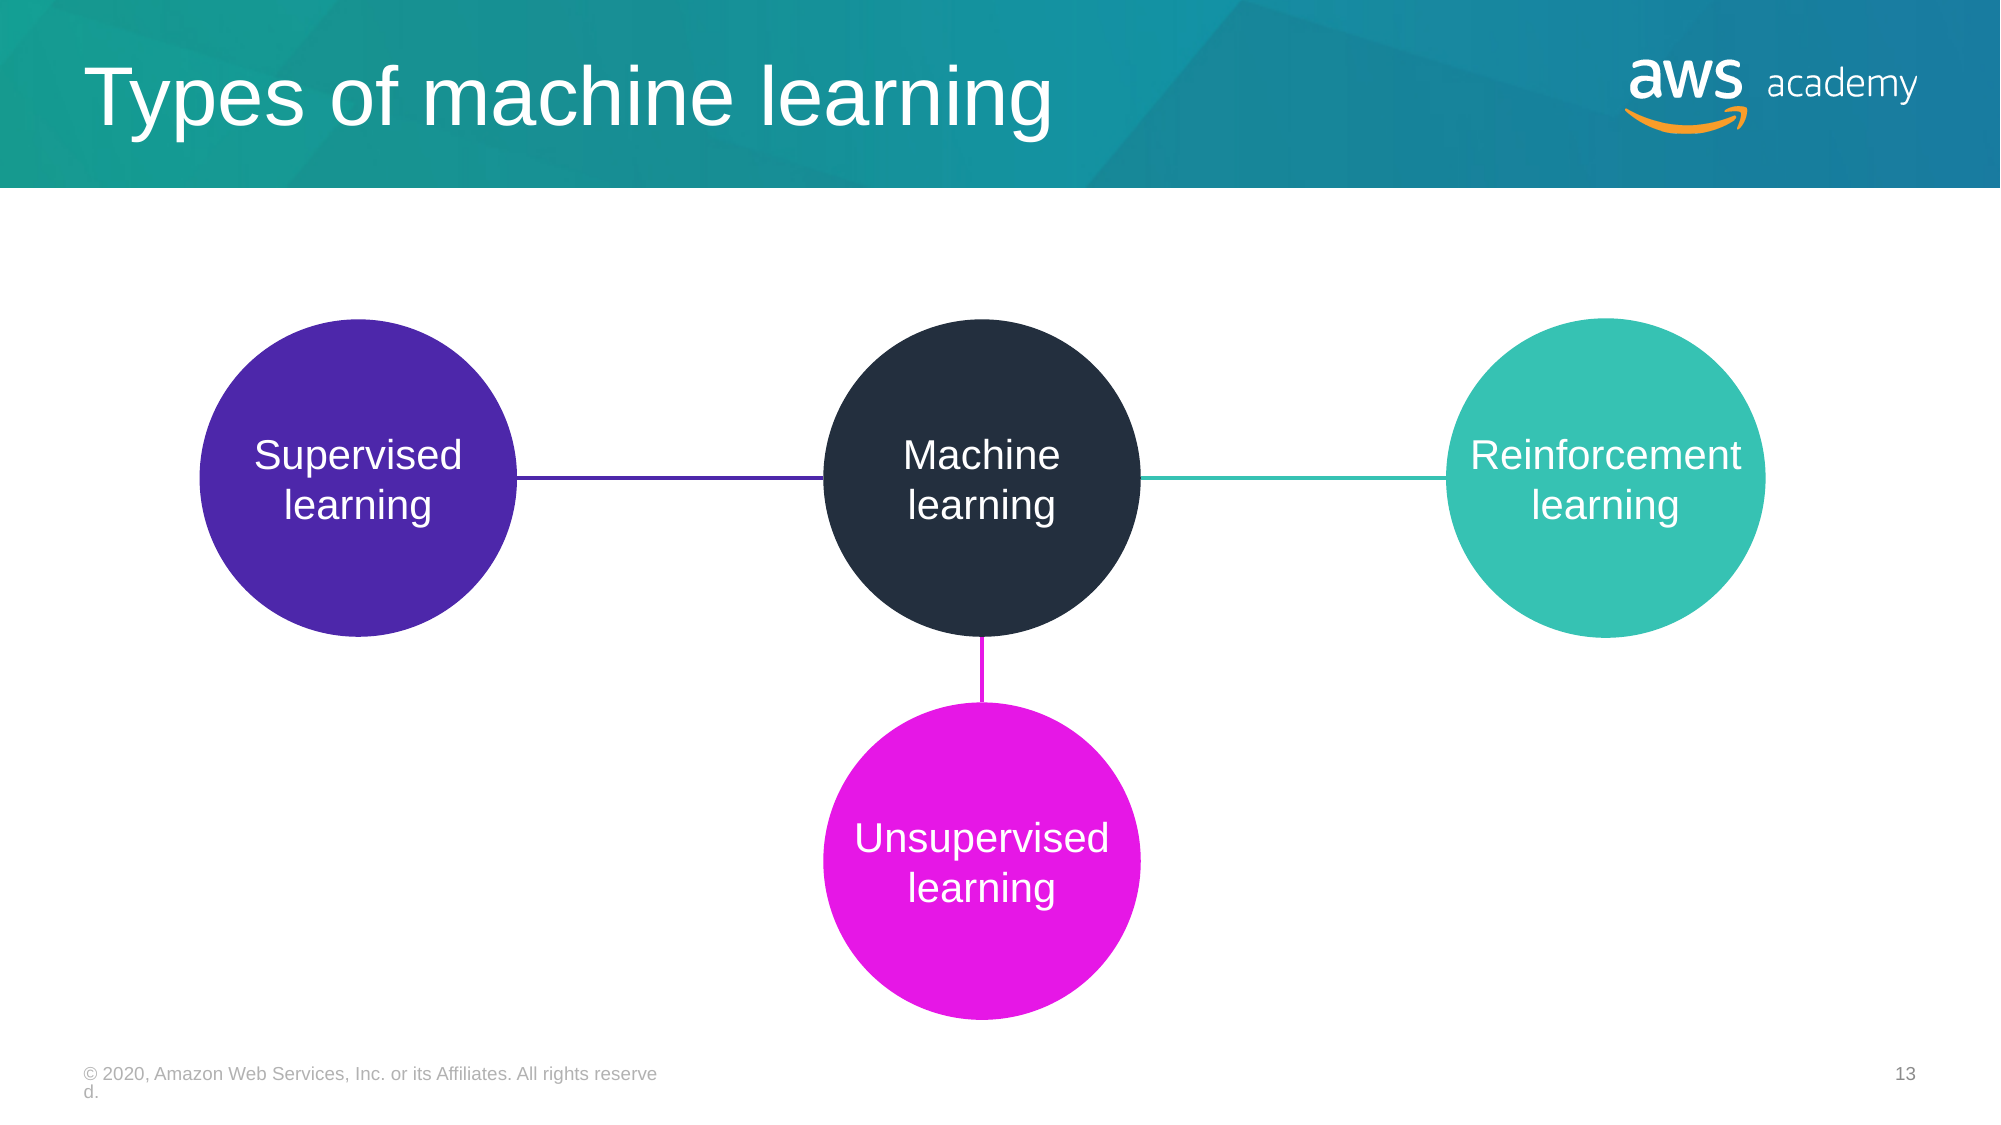

# Types of machine learning

Supervised
learning

Reinforcement
learning
Machine learning

Unsupervised
learning
© 2020, Amazon Web Services, Inc. or its Affiliates. All rights reserved.
13